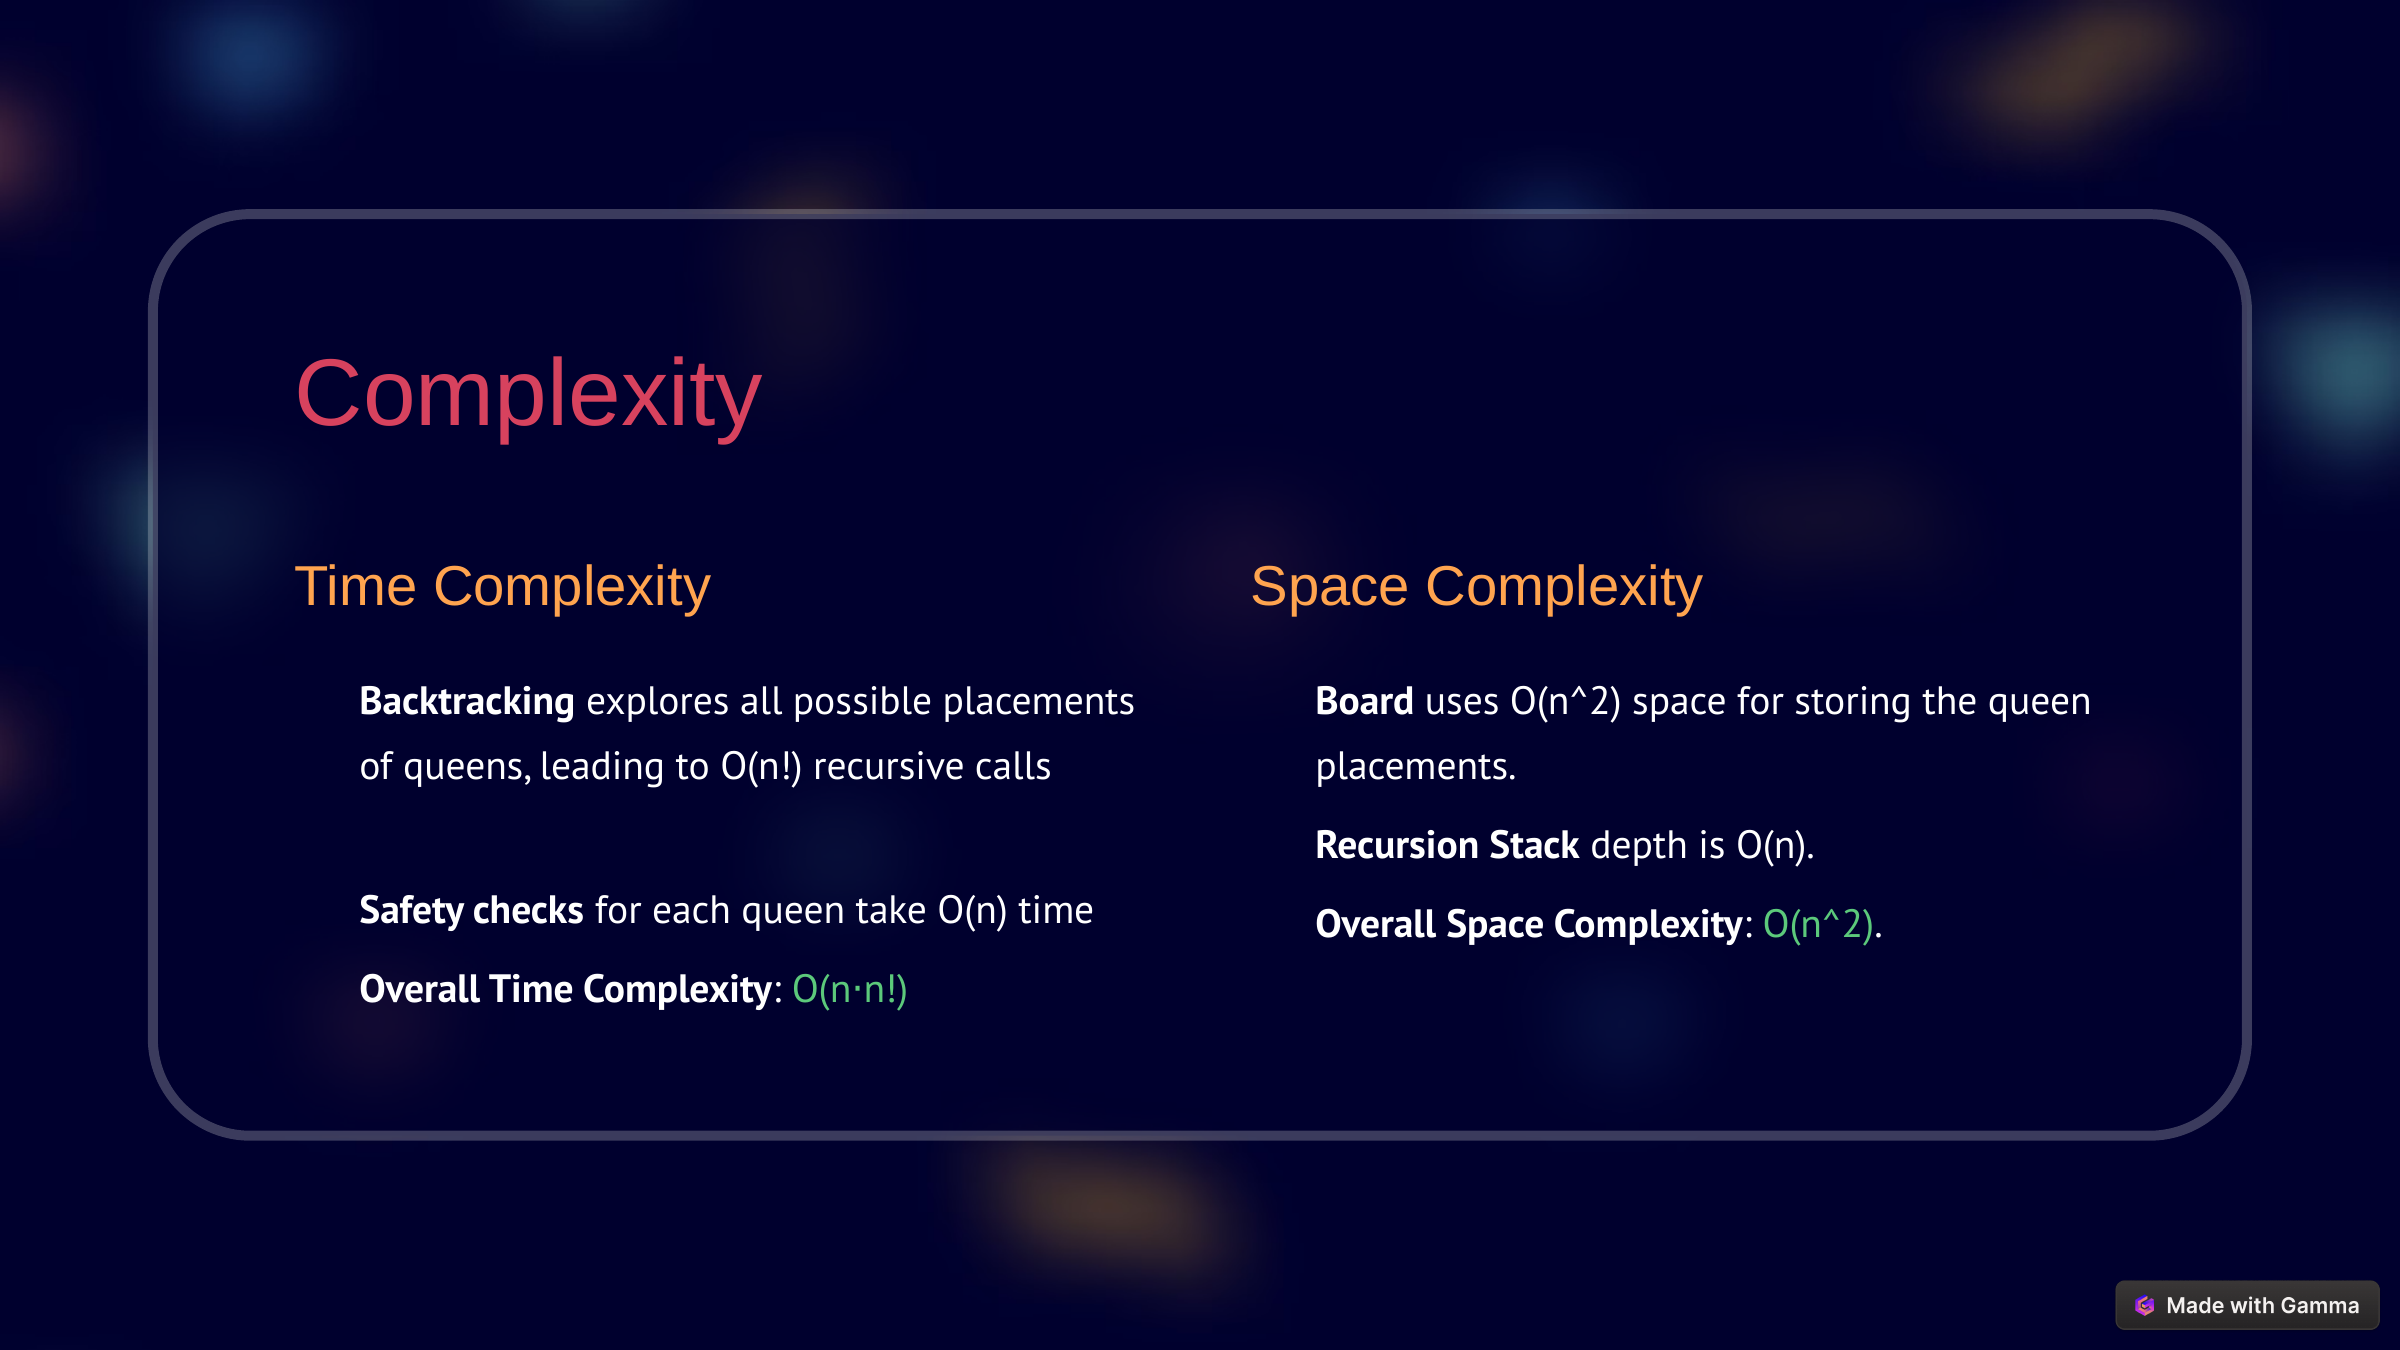

Complexity
Time Complexity
Space Complexity
Backtracking explores all possible placements of queens, leading to O(n!) recursive calls
Board uses O(n^2) space for storing the queen placements.
Recursion Stack depth is O(n).
Safety checks for each queen take O(n) time
Overall Space Complexity: O(n^2).
Overall Time Complexity: O(n⋅n!)